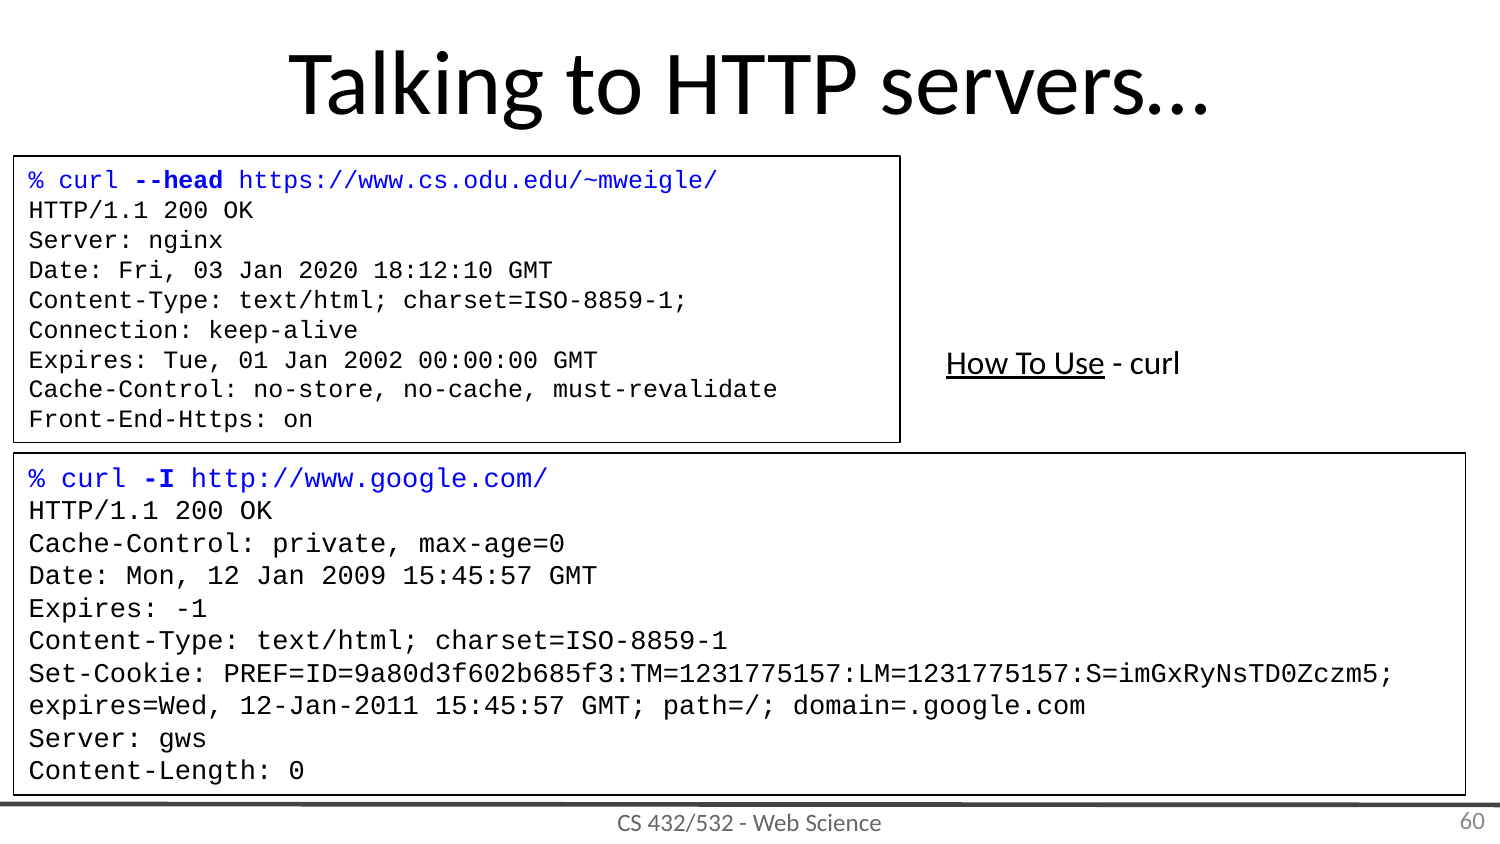

# Talking to HTTP servers…
% curl --head https://www.cs.odu.edu/~mweigle/
HTTP/1.1 200 OK
Server: nginx
Date: Fri, 03 Jan 2020 18:12:10 GMT
Content-Type: text/html; charset=ISO-8859-1;
Connection: keep-alive
Expires: Tue, 01 Jan 2002 00:00:00 GMT
Cache-Control: no-store, no-cache, must-revalidate
Front-End-Https: on

How To Use - curl
% curl -I http://www.google.com/
HTTP/1.1 200 OK
Cache-Control: private, max-age=0
Date: Mon, 12 Jan 2009 15:45:57 GMT
Expires: -1
Content-Type: text/html; charset=ISO-8859-1
Set-Cookie: PREF=ID=9a80d3f602b685f3:TM=1231775157:LM=1231775157:S=imGxRyNsTD0Zczm5;
expires=Wed, 12-Jan-2011 15:45:57 GMT; path=/; domain=.google.com
Server: gws
Content-Length: 0

60